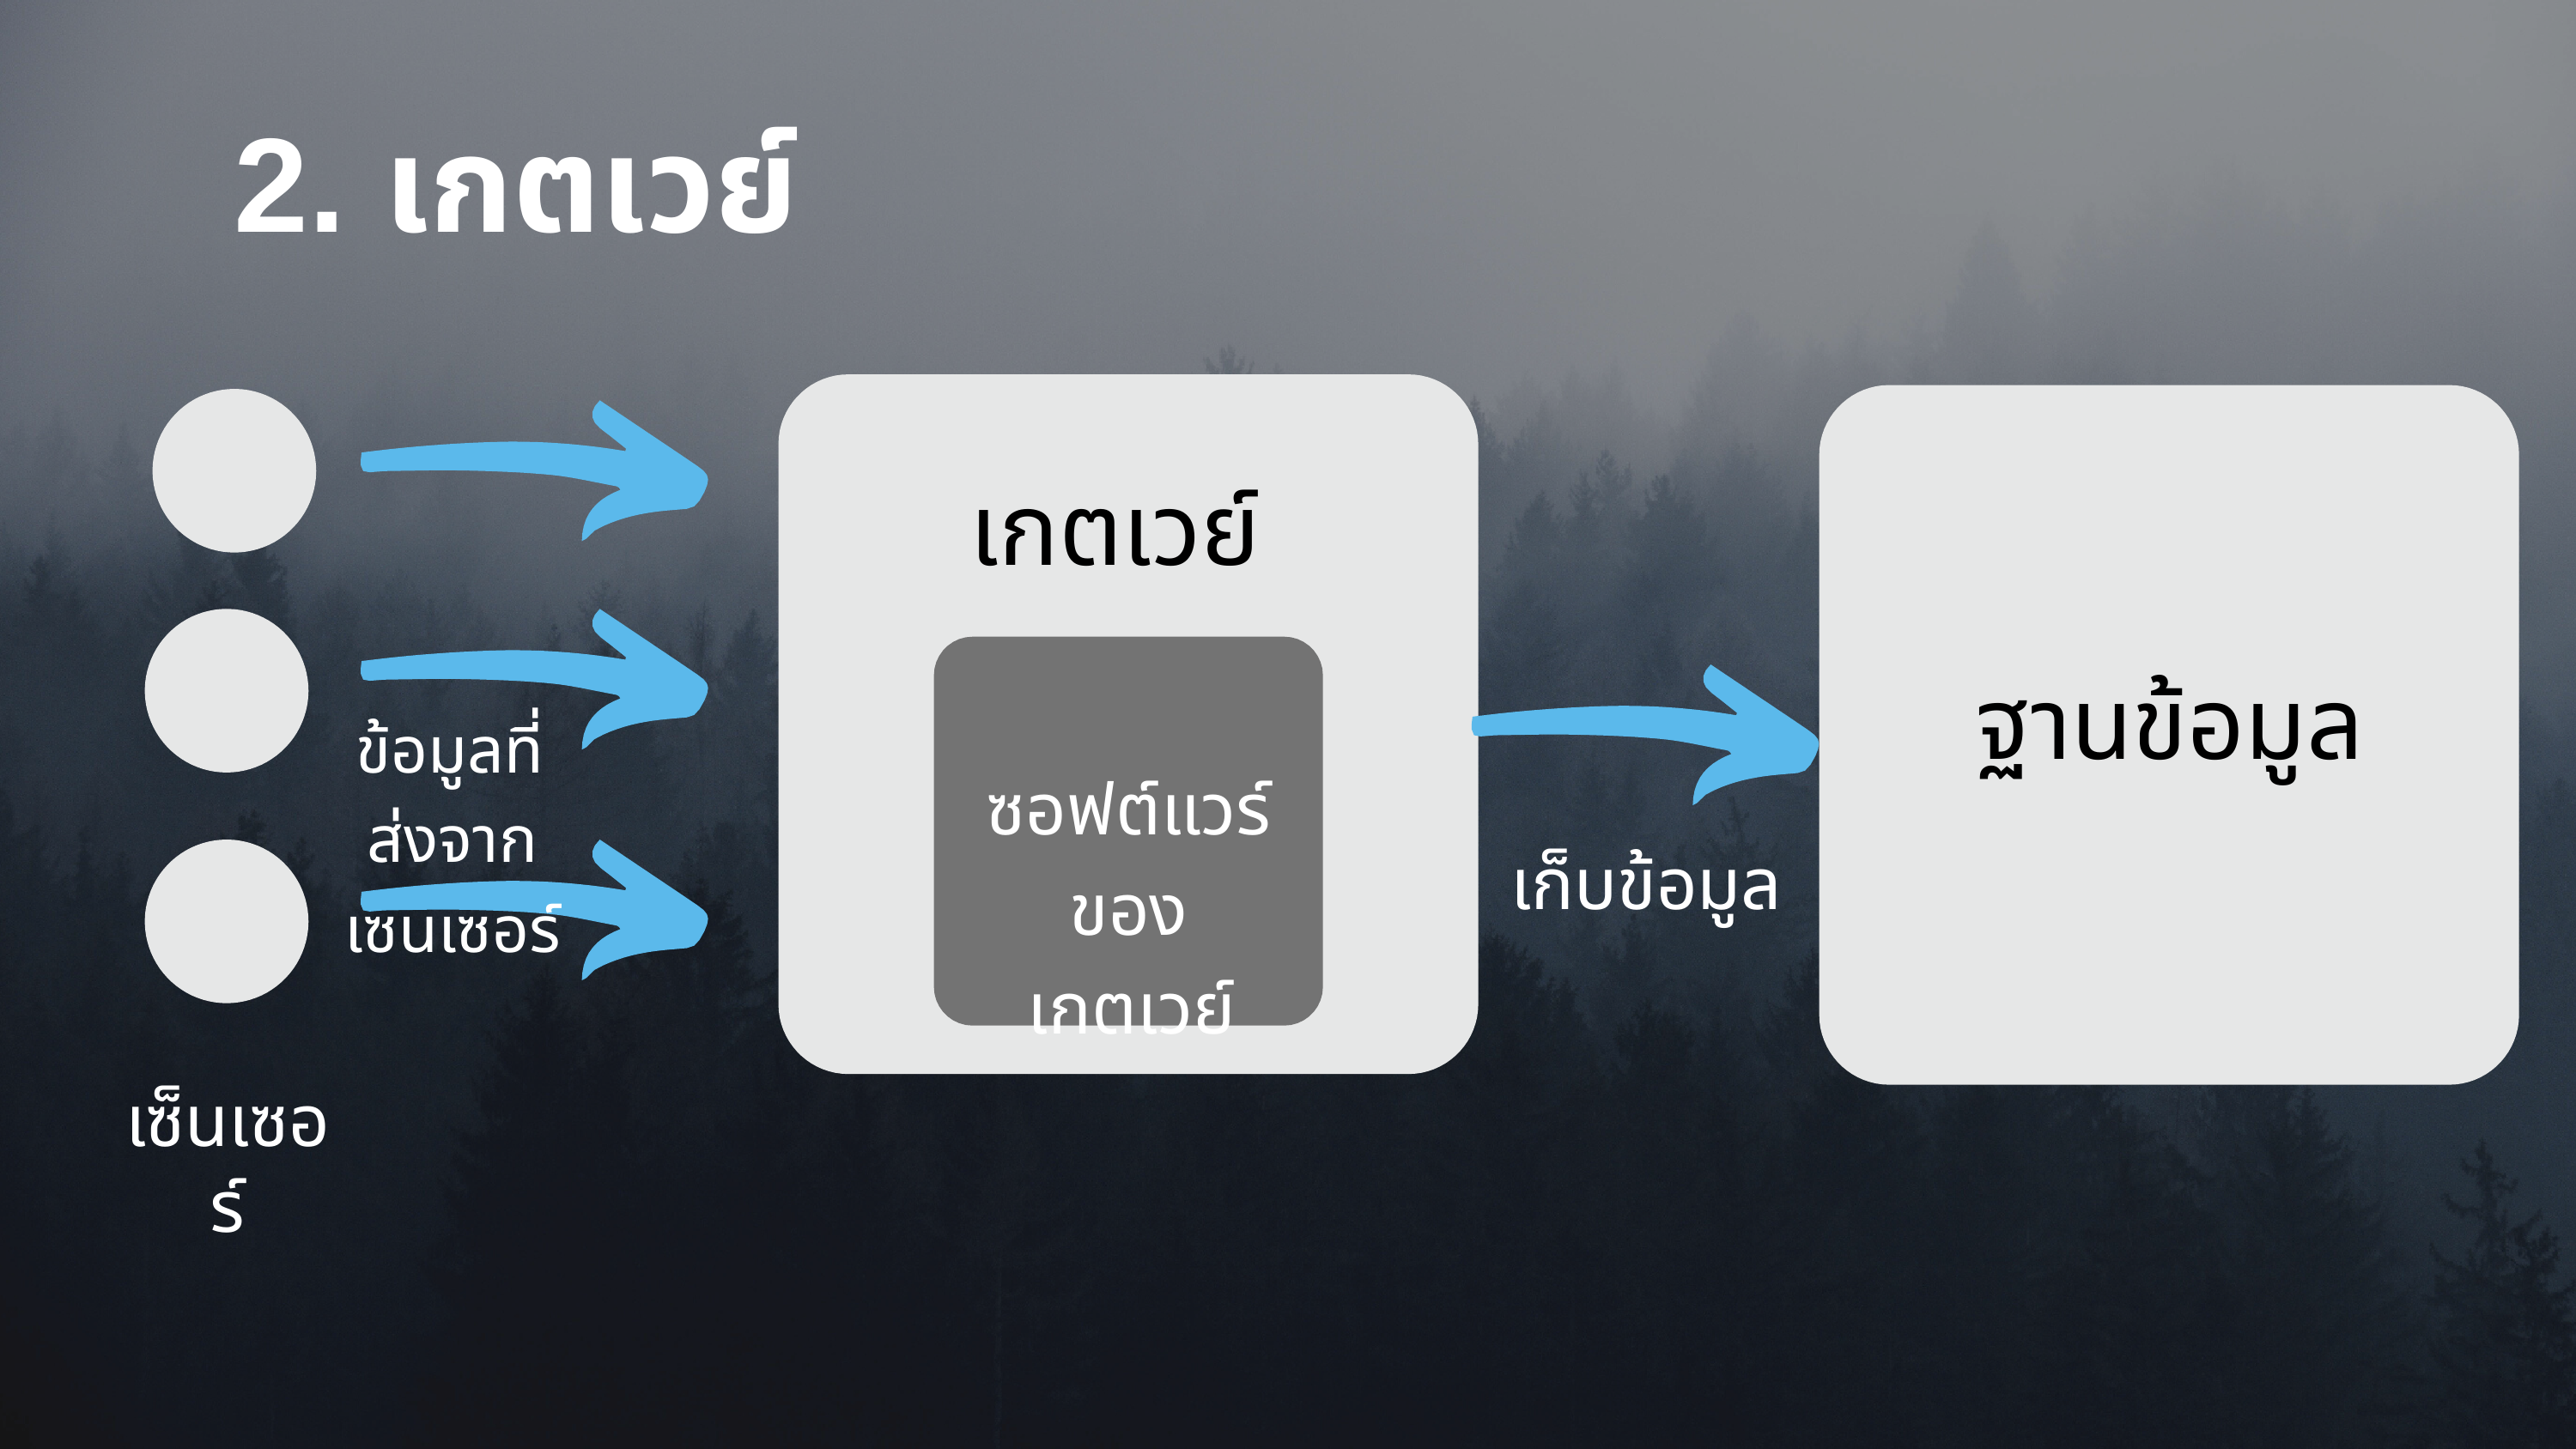

# 2. เกตเวย์

เกตเวย์

ฐานข้อมูล
ข้อมูลที่ส่งจากเซนเซอร์
ซอฟต์แวร์
ของเกตเวย์
เก็บข้อมูล

เซ็นเซอร์